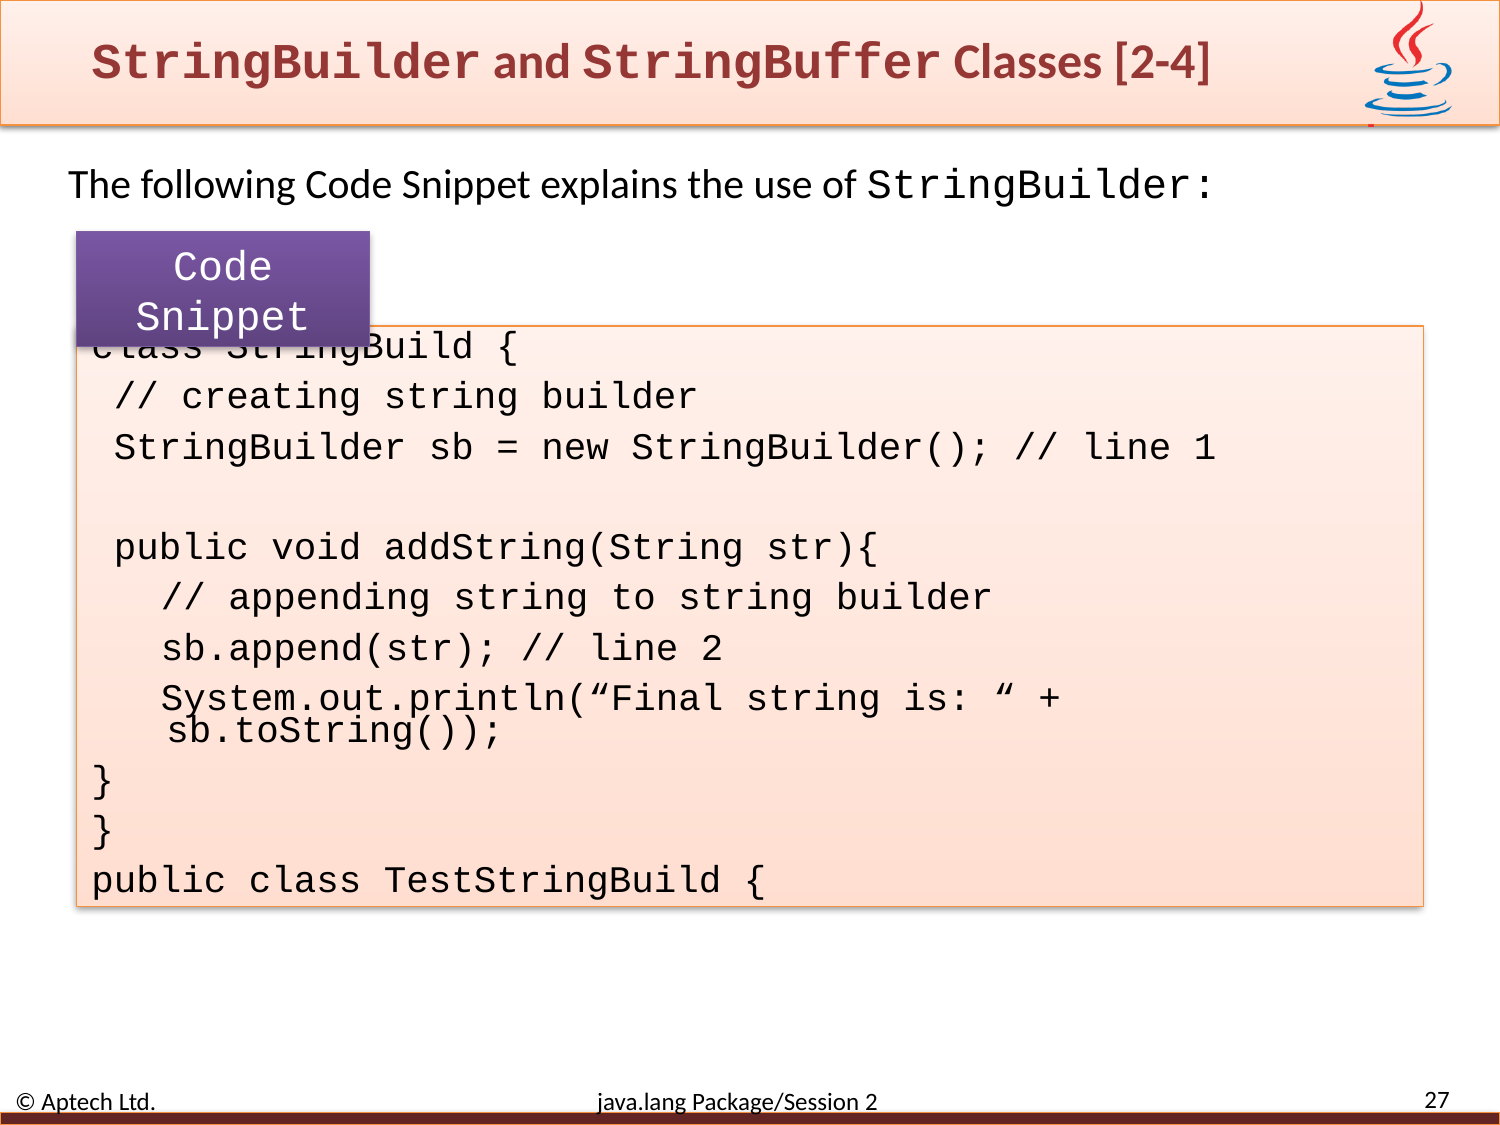

# StringBuilder and StringBuffer Classes [2-4]
The following Code Snippet explains the use of StringBuilder:
Code Snippet
class StringBuild {
 // creating string builder
 StringBuilder sb = new StringBuilder(); // line 1

 public void addString(String str){
 // appending string to string builder
 sb.append(str); // line 2
 System.out.println(“Final string is: “ + sb.toString());
}
}
public class TestStringBuild {
27
© Aptech Ltd.                                                                             java.lang Package/Session 2